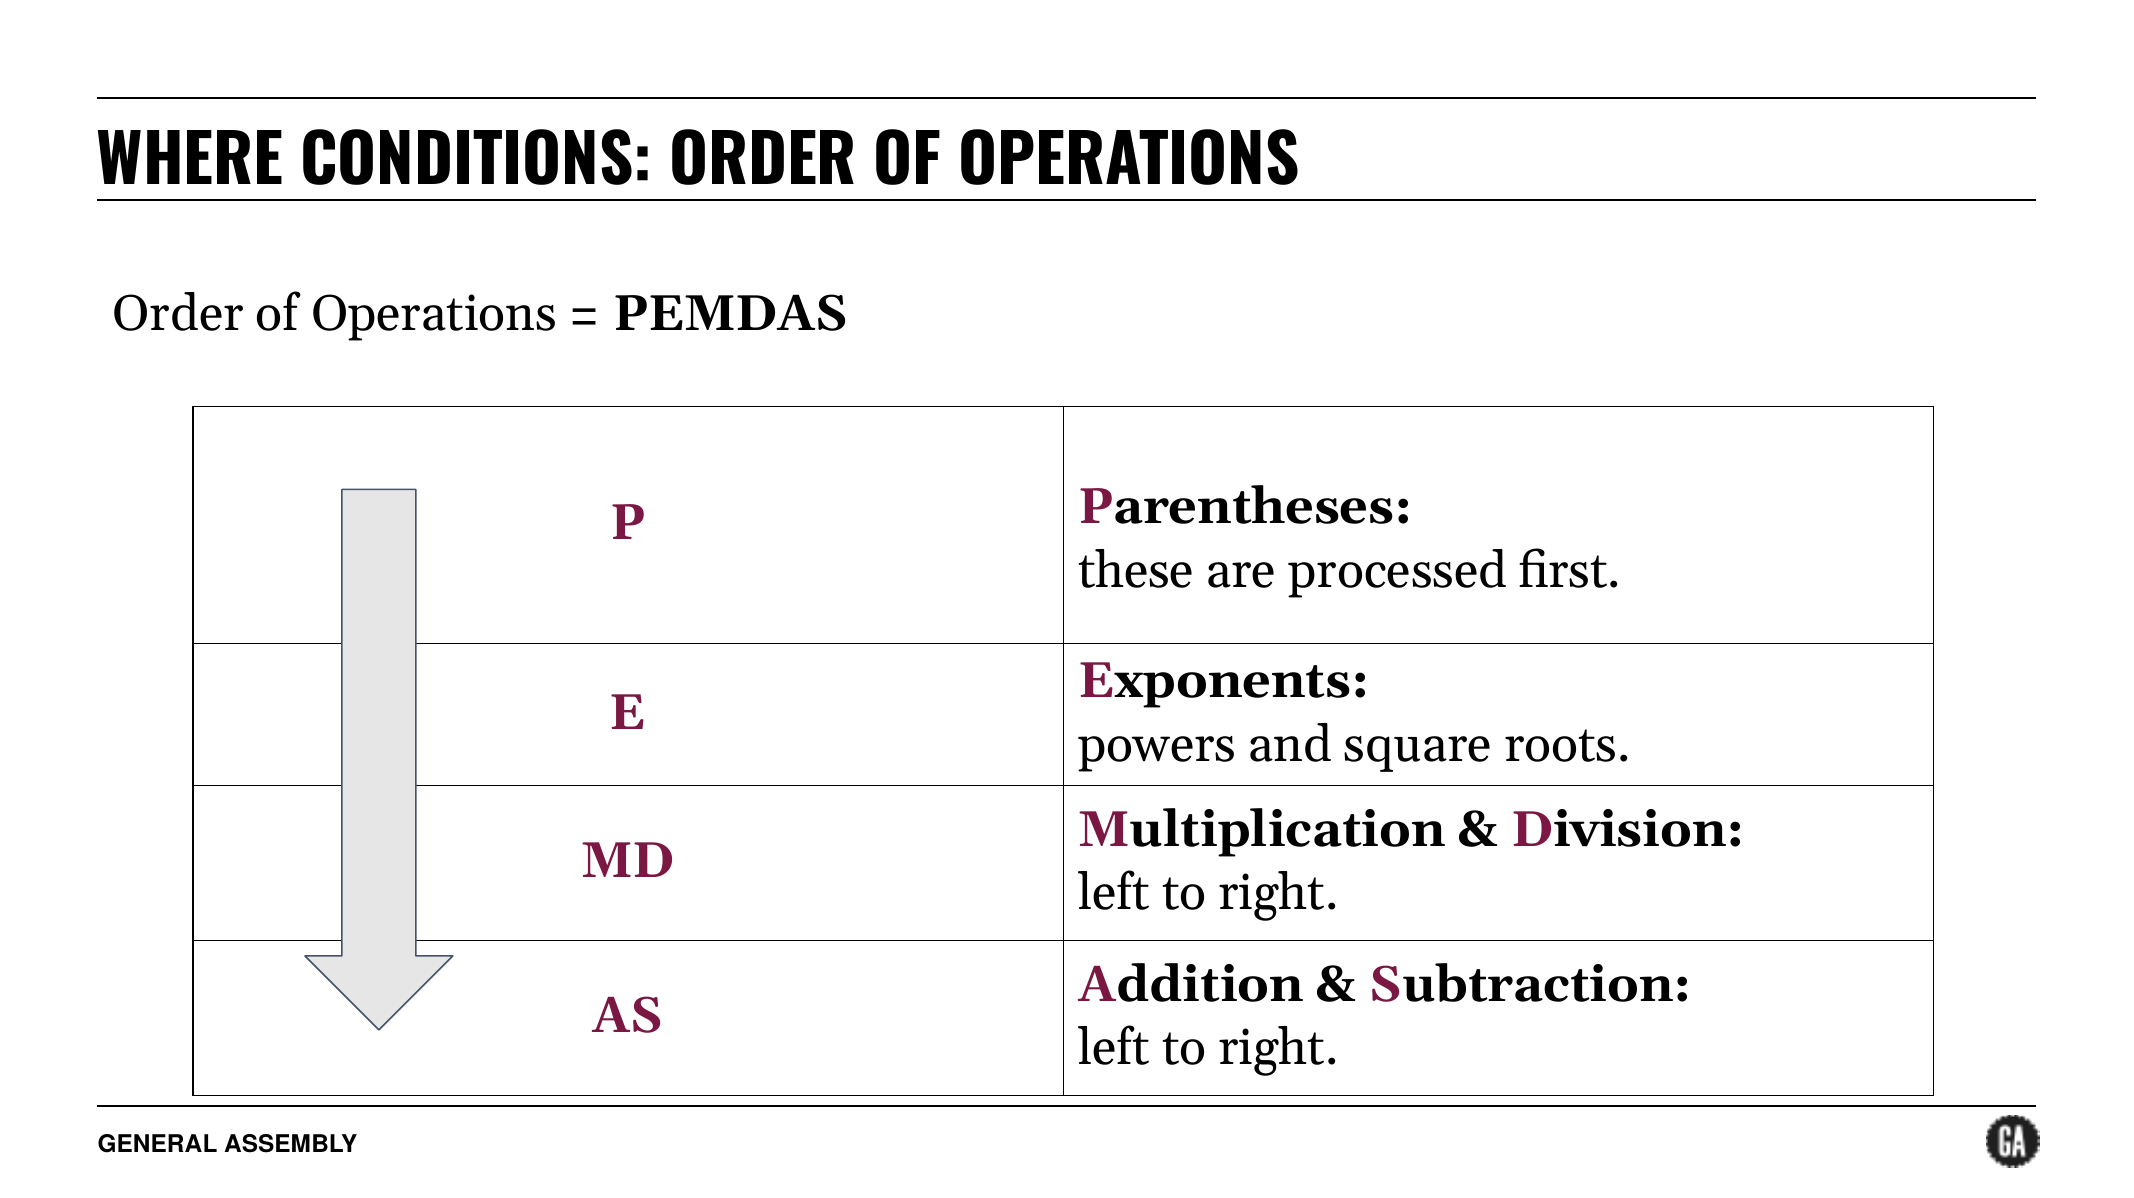

# WHERE CONDITIONS: ORDER OF OPERATIONS
COMBINING OPERATORS: MATH’S ORDER OF OPERATION
Order of Operations = PEMDAS

| P | Parentheses: these are processed first. |
| --- | --- |
| E | Exponents: powers and square roots. |
| MD | Multiplication & Division: left to right. |
| AS | Addition & Subtraction: left to right. |